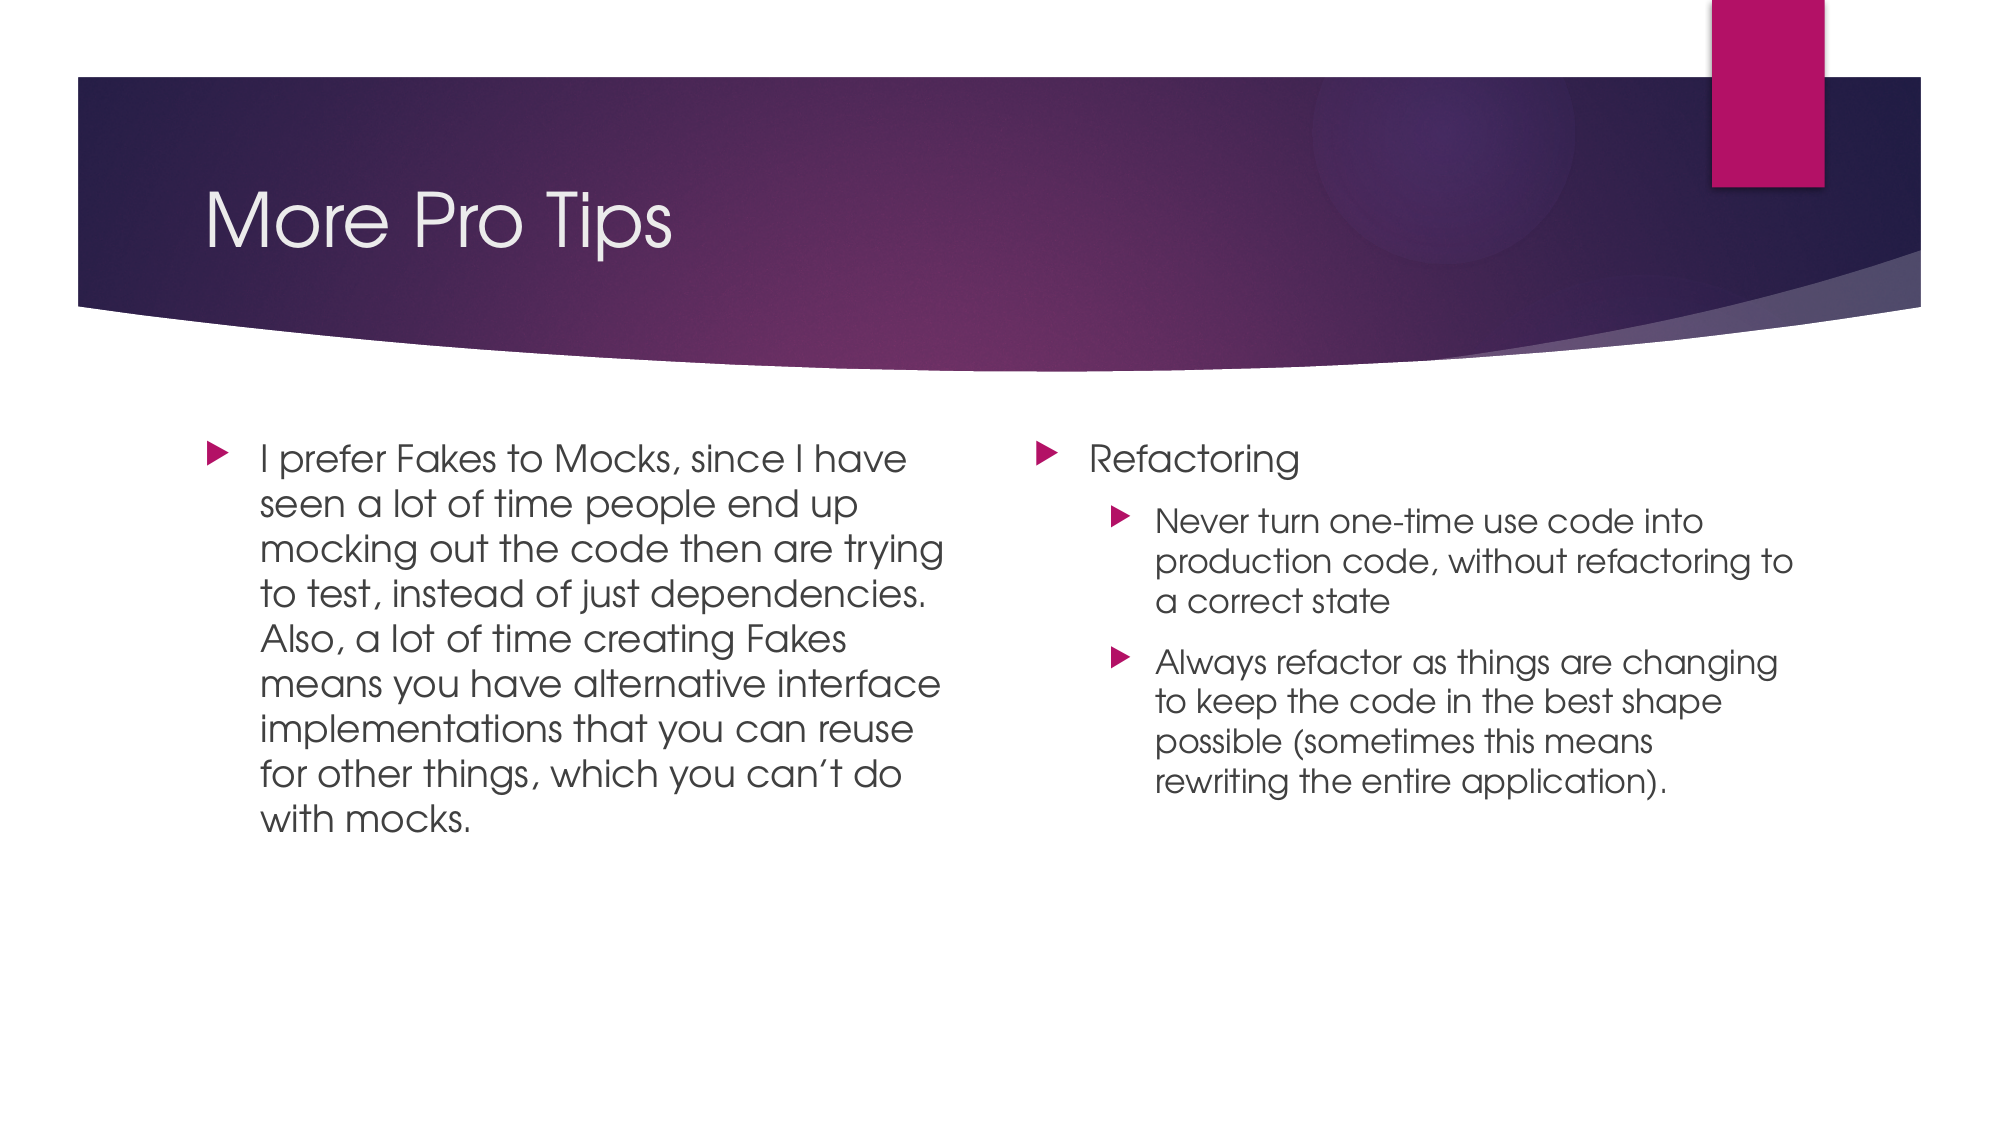

# More Pro Tips
I prefer Fakes to Mocks, since I have seen a lot of time people end up mocking out the code then are trying to test, instead of just dependencies. Also, a lot of time creating Fakes means you have alternative interface implementations that you can reuse for other things, which you can’t do with mocks.

Refactoring
Never turn one-time use code into production code, without refactoring to a correct state
Always refactor as things are changing to keep the code in the best shape possible (sometimes this means rewriting the entire application).